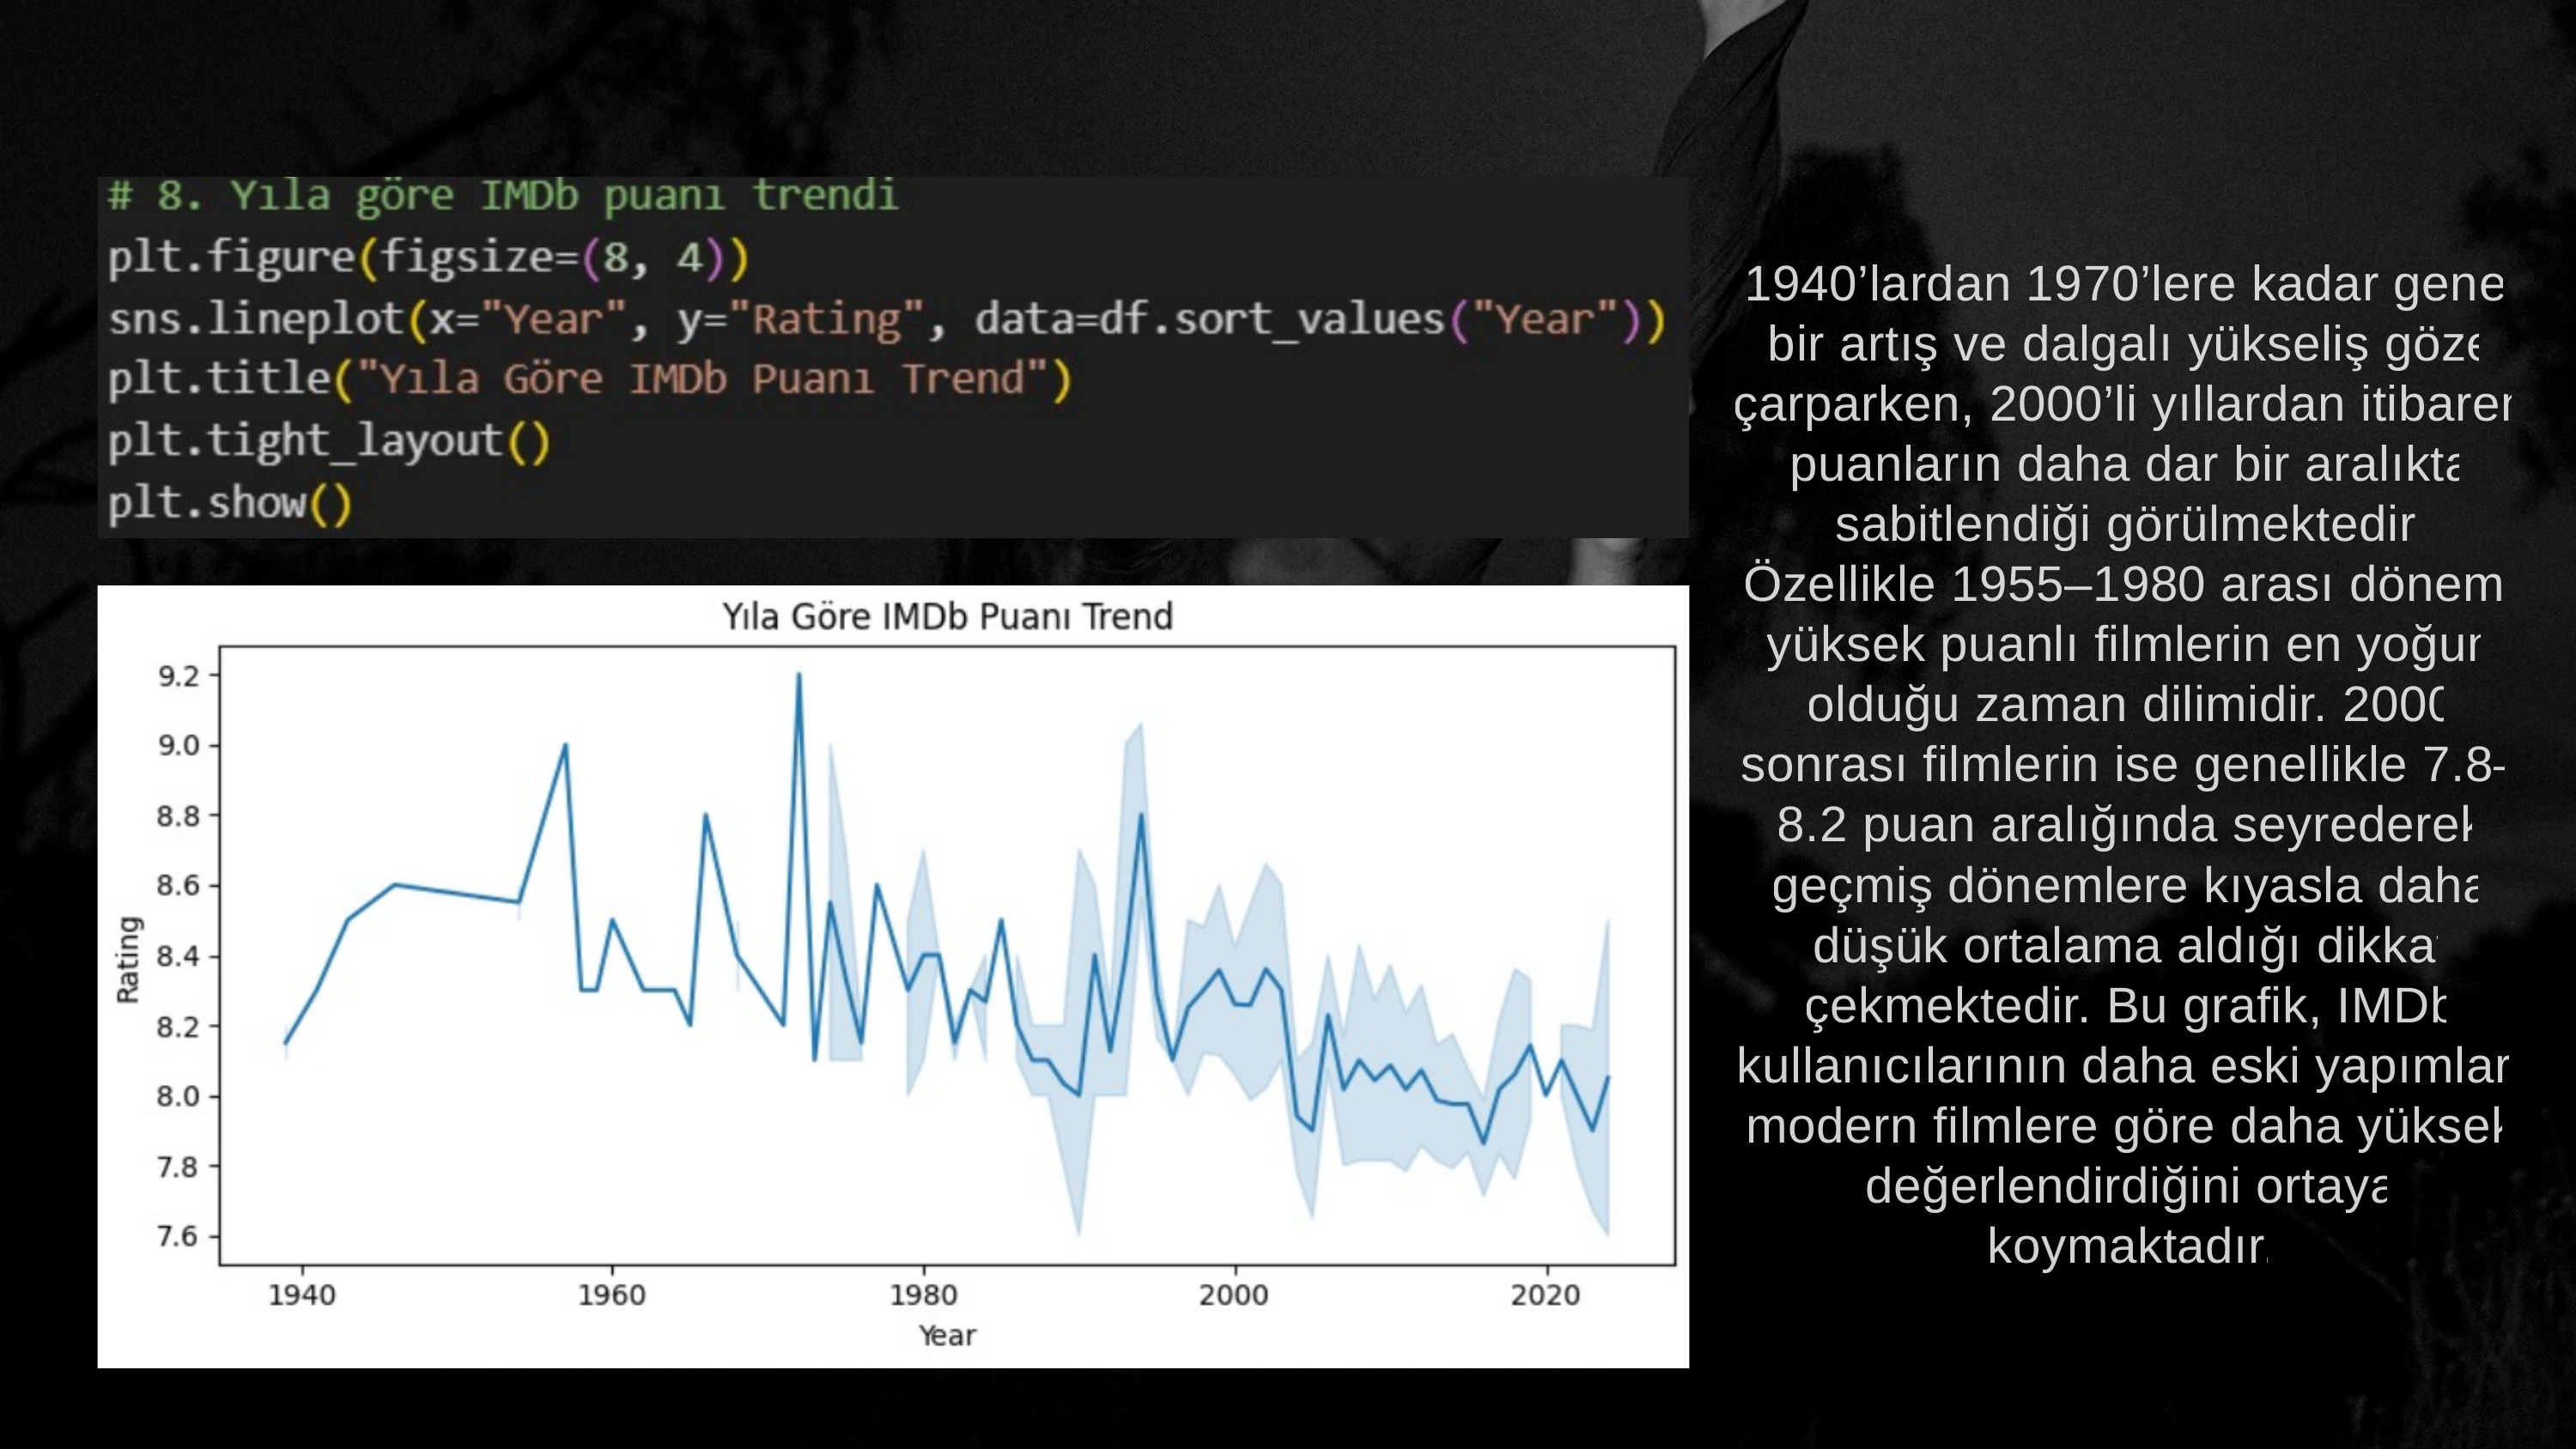

1940’lardan 1970’lere kadar genel bir artış ve dalgalı yükseliş göze çarparken, 2000’li yıllardan itibaren puanların daha dar bir aralıkta sabitlendiği görülmektedir. Özellikle 1955–1980 arası dönem, yüksek puanlı filmlerin en yoğun olduğu zaman dilimidir. 2000 sonrası filmlerin ise genellikle 7.8–8.2 puan aralığında seyrederek geçmiş dönemlere kıyasla daha düşük ortalama aldığı dikkat çekmektedir. Bu grafik, IMDb kullanıcılarının daha eski yapımları modern filmlere göre daha yüksek değerlendirdiğini ortaya koymaktadır.